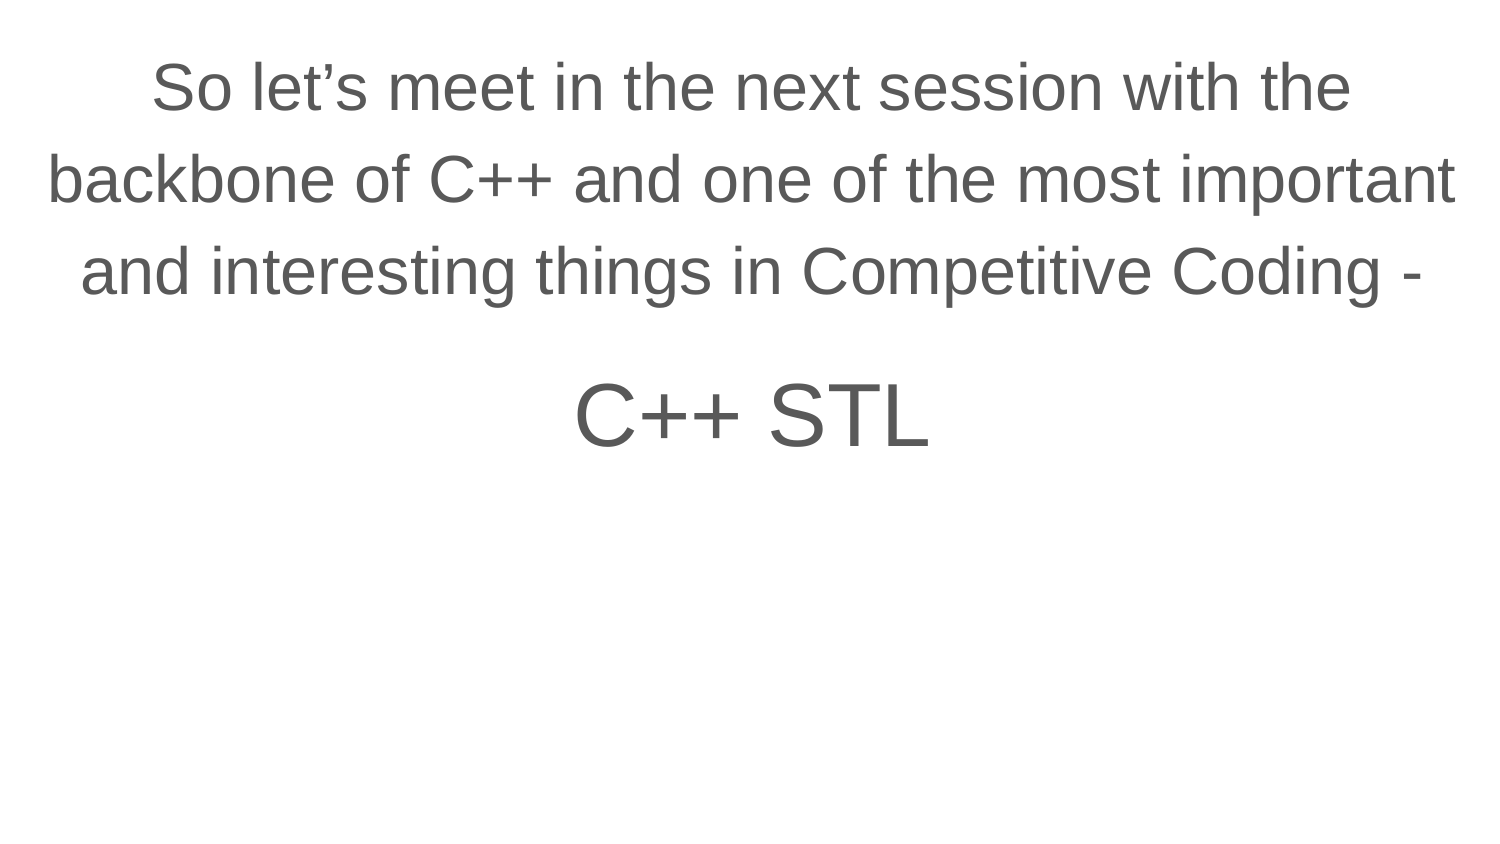

So let’s meet in the next session with the backbone of C++ and one of the most important and interesting things in Competitive Coding -
C++ STL